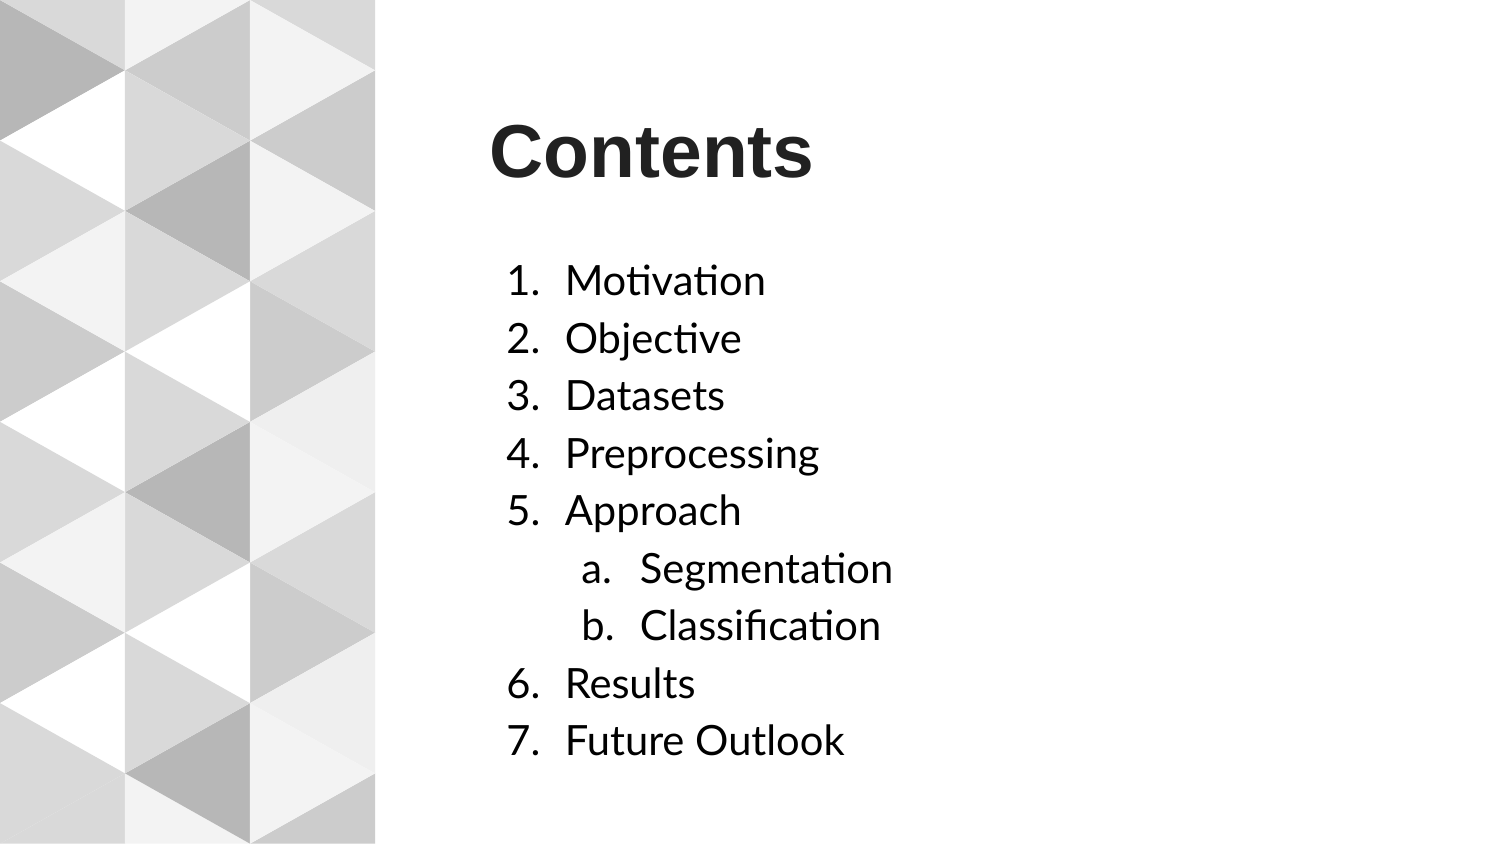

# Contents
Motivation
Objective
Datasets
Preprocessing
Approach
Segmentation
Classification
Results
Future Outlook